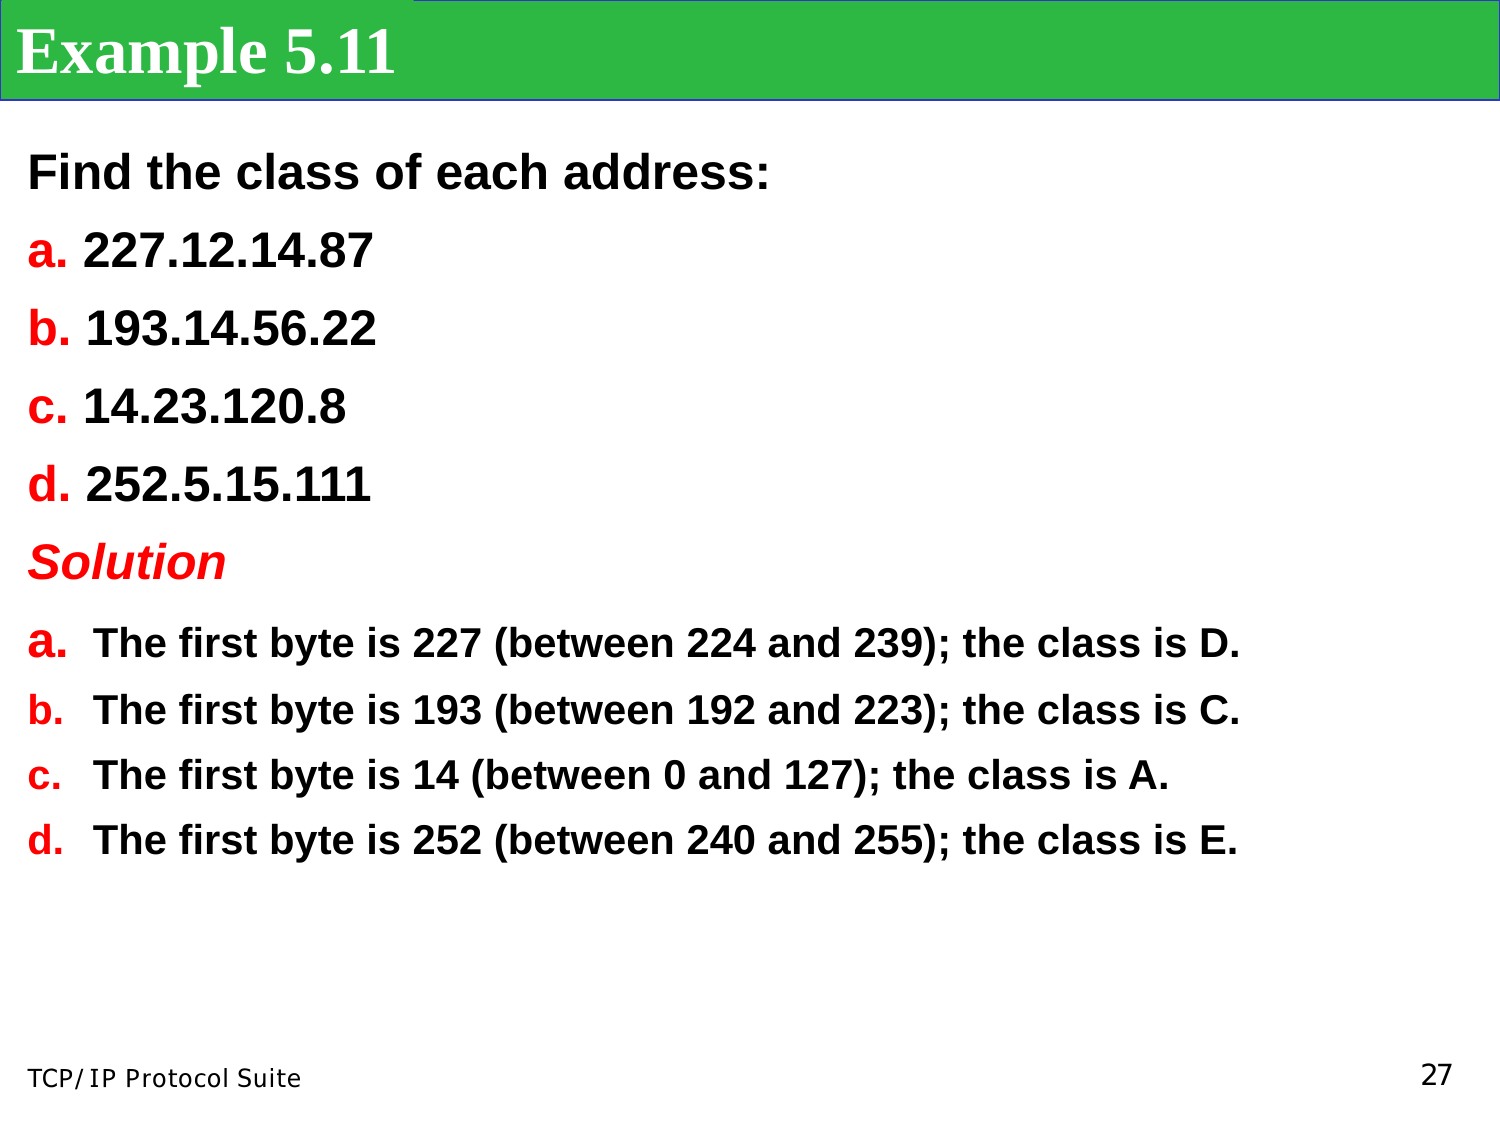

Example 5.11
Find the class of each address:
a. 227.12.14.87
b. 193.14.56.22
c. 14.23.120.8
d. 252.5.15.111
Solution
a.	The first byte is 227 (between 224 and 239); the class is D.
b.	The first byte is 193 (between 192 and 223); the class is C.
c.	The first byte is 14 (between 0 and 127); the class is A.
d.	The first byte is 252 (between 240 and 255); the class is E.
27
TCP/IP Protocol Suite